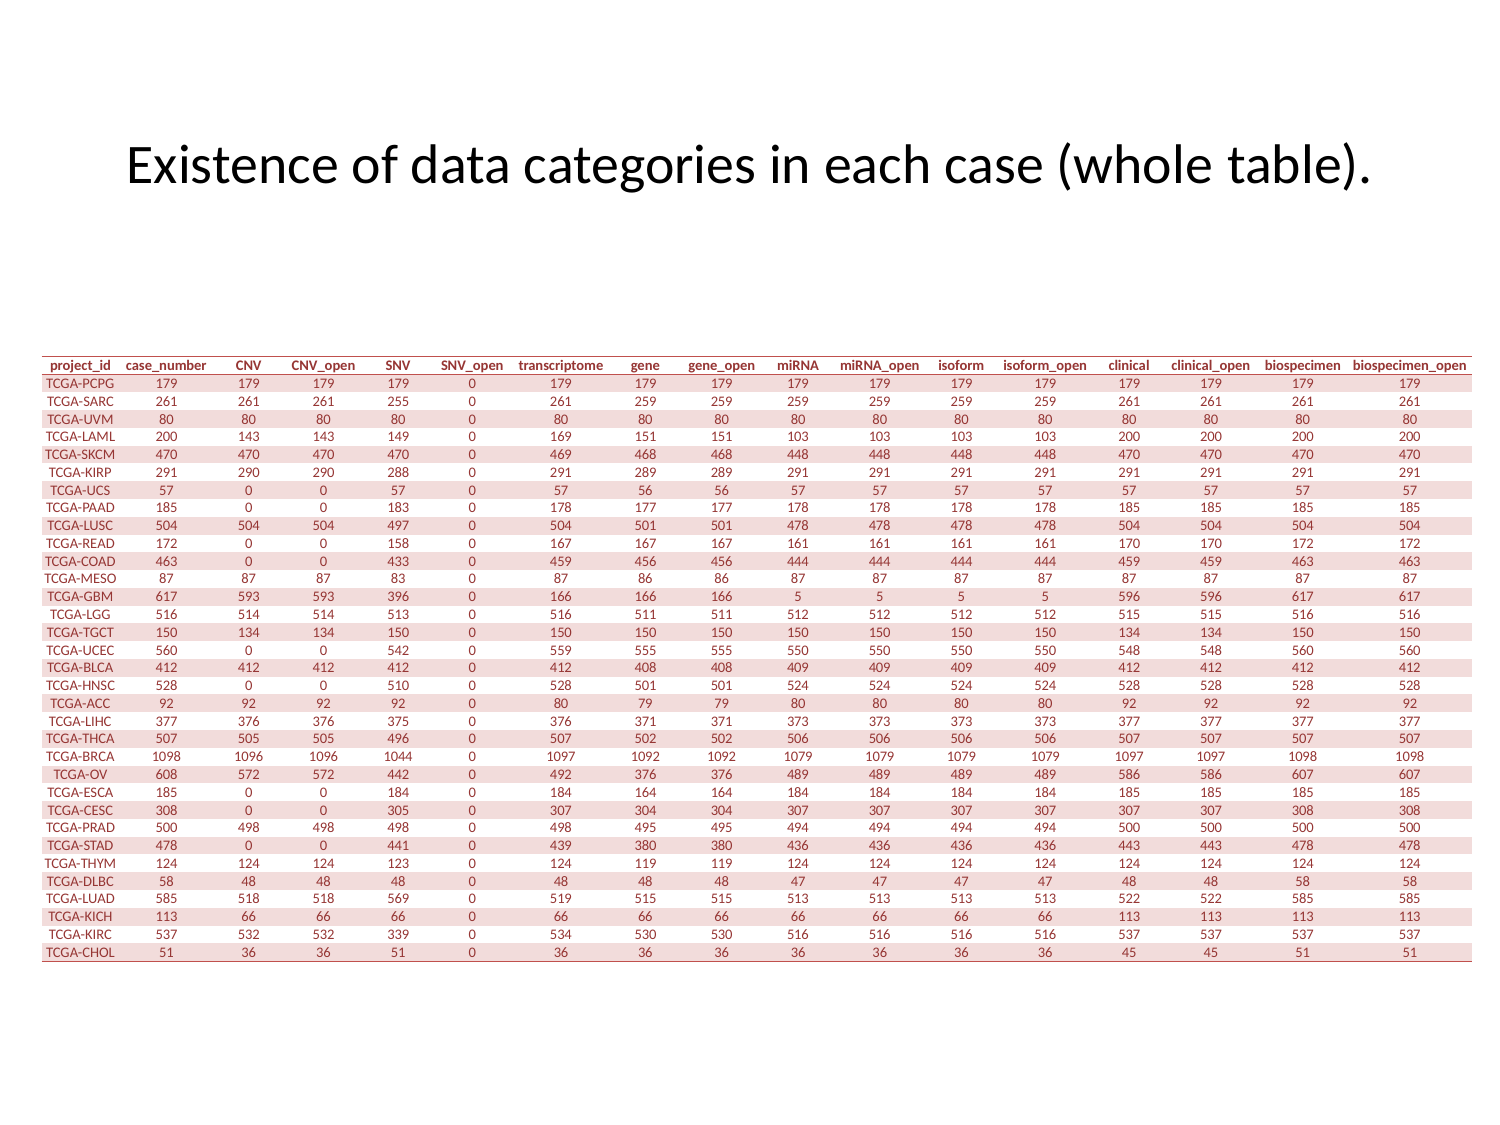

# Existence of data categories in each case (whole table).
| project\_id | case\_number | CNV | CNV\_open | SNV | SNV\_open | transcriptome | gene | gene\_open | miRNA | miRNA\_open | isoform | isoform\_open | clinical | clinical\_open | biospecimen | biospecimen\_open |
| --- | --- | --- | --- | --- | --- | --- | --- | --- | --- | --- | --- | --- | --- | --- | --- | --- |
| TCGA-PCPG | 179 | 179 | 179 | 179 | 0 | 179 | 179 | 179 | 179 | 179 | 179 | 179 | 179 | 179 | 179 | 179 |
| TCGA-SARC | 261 | 261 | 261 | 255 | 0 | 261 | 259 | 259 | 259 | 259 | 259 | 259 | 261 | 261 | 261 | 261 |
| TCGA-UVM | 80 | 80 | 80 | 80 | 0 | 80 | 80 | 80 | 80 | 80 | 80 | 80 | 80 | 80 | 80 | 80 |
| TCGA-LAML | 200 | 143 | 143 | 149 | 0 | 169 | 151 | 151 | 103 | 103 | 103 | 103 | 200 | 200 | 200 | 200 |
| TCGA-SKCM | 470 | 470 | 470 | 470 | 0 | 469 | 468 | 468 | 448 | 448 | 448 | 448 | 470 | 470 | 470 | 470 |
| TCGA-KIRP | 291 | 290 | 290 | 288 | 0 | 291 | 289 | 289 | 291 | 291 | 291 | 291 | 291 | 291 | 291 | 291 |
| TCGA-UCS | 57 | 0 | 0 | 57 | 0 | 57 | 56 | 56 | 57 | 57 | 57 | 57 | 57 | 57 | 57 | 57 |
| TCGA-PAAD | 185 | 0 | 0 | 183 | 0 | 178 | 177 | 177 | 178 | 178 | 178 | 178 | 185 | 185 | 185 | 185 |
| TCGA-LUSC | 504 | 504 | 504 | 497 | 0 | 504 | 501 | 501 | 478 | 478 | 478 | 478 | 504 | 504 | 504 | 504 |
| TCGA-READ | 172 | 0 | 0 | 158 | 0 | 167 | 167 | 167 | 161 | 161 | 161 | 161 | 170 | 170 | 172 | 172 |
| TCGA-COAD | 463 | 0 | 0 | 433 | 0 | 459 | 456 | 456 | 444 | 444 | 444 | 444 | 459 | 459 | 463 | 463 |
| TCGA-MESO | 87 | 87 | 87 | 83 | 0 | 87 | 86 | 86 | 87 | 87 | 87 | 87 | 87 | 87 | 87 | 87 |
| TCGA-GBM | 617 | 593 | 593 | 396 | 0 | 166 | 166 | 166 | 5 | 5 | 5 | 5 | 596 | 596 | 617 | 617 |
| TCGA-LGG | 516 | 514 | 514 | 513 | 0 | 516 | 511 | 511 | 512 | 512 | 512 | 512 | 515 | 515 | 516 | 516 |
| TCGA-TGCT | 150 | 134 | 134 | 150 | 0 | 150 | 150 | 150 | 150 | 150 | 150 | 150 | 134 | 134 | 150 | 150 |
| TCGA-UCEC | 560 | 0 | 0 | 542 | 0 | 559 | 555 | 555 | 550 | 550 | 550 | 550 | 548 | 548 | 560 | 560 |
| TCGA-BLCA | 412 | 412 | 412 | 412 | 0 | 412 | 408 | 408 | 409 | 409 | 409 | 409 | 412 | 412 | 412 | 412 |
| TCGA-HNSC | 528 | 0 | 0 | 510 | 0 | 528 | 501 | 501 | 524 | 524 | 524 | 524 | 528 | 528 | 528 | 528 |
| TCGA-ACC | 92 | 92 | 92 | 92 | 0 | 80 | 79 | 79 | 80 | 80 | 80 | 80 | 92 | 92 | 92 | 92 |
| TCGA-LIHC | 377 | 376 | 376 | 375 | 0 | 376 | 371 | 371 | 373 | 373 | 373 | 373 | 377 | 377 | 377 | 377 |
| TCGA-THCA | 507 | 505 | 505 | 496 | 0 | 507 | 502 | 502 | 506 | 506 | 506 | 506 | 507 | 507 | 507 | 507 |
| TCGA-BRCA | 1098 | 1096 | 1096 | 1044 | 0 | 1097 | 1092 | 1092 | 1079 | 1079 | 1079 | 1079 | 1097 | 1097 | 1098 | 1098 |
| TCGA-OV | 608 | 572 | 572 | 442 | 0 | 492 | 376 | 376 | 489 | 489 | 489 | 489 | 586 | 586 | 607 | 607 |
| TCGA-ESCA | 185 | 0 | 0 | 184 | 0 | 184 | 164 | 164 | 184 | 184 | 184 | 184 | 185 | 185 | 185 | 185 |
| TCGA-CESC | 308 | 0 | 0 | 305 | 0 | 307 | 304 | 304 | 307 | 307 | 307 | 307 | 307 | 307 | 308 | 308 |
| TCGA-PRAD | 500 | 498 | 498 | 498 | 0 | 498 | 495 | 495 | 494 | 494 | 494 | 494 | 500 | 500 | 500 | 500 |
| TCGA-STAD | 478 | 0 | 0 | 441 | 0 | 439 | 380 | 380 | 436 | 436 | 436 | 436 | 443 | 443 | 478 | 478 |
| TCGA-THYM | 124 | 124 | 124 | 123 | 0 | 124 | 119 | 119 | 124 | 124 | 124 | 124 | 124 | 124 | 124 | 124 |
| TCGA-DLBC | 58 | 48 | 48 | 48 | 0 | 48 | 48 | 48 | 47 | 47 | 47 | 47 | 48 | 48 | 58 | 58 |
| TCGA-LUAD | 585 | 518 | 518 | 569 | 0 | 519 | 515 | 515 | 513 | 513 | 513 | 513 | 522 | 522 | 585 | 585 |
| TCGA-KICH | 113 | 66 | 66 | 66 | 0 | 66 | 66 | 66 | 66 | 66 | 66 | 66 | 113 | 113 | 113 | 113 |
| TCGA-KIRC | 537 | 532 | 532 | 339 | 0 | 534 | 530 | 530 | 516 | 516 | 516 | 516 | 537 | 537 | 537 | 537 |
| TCGA-CHOL | 51 | 36 | 36 | 51 | 0 | 36 | 36 | 36 | 36 | 36 | 36 | 36 | 45 | 45 | 51 | 51 |